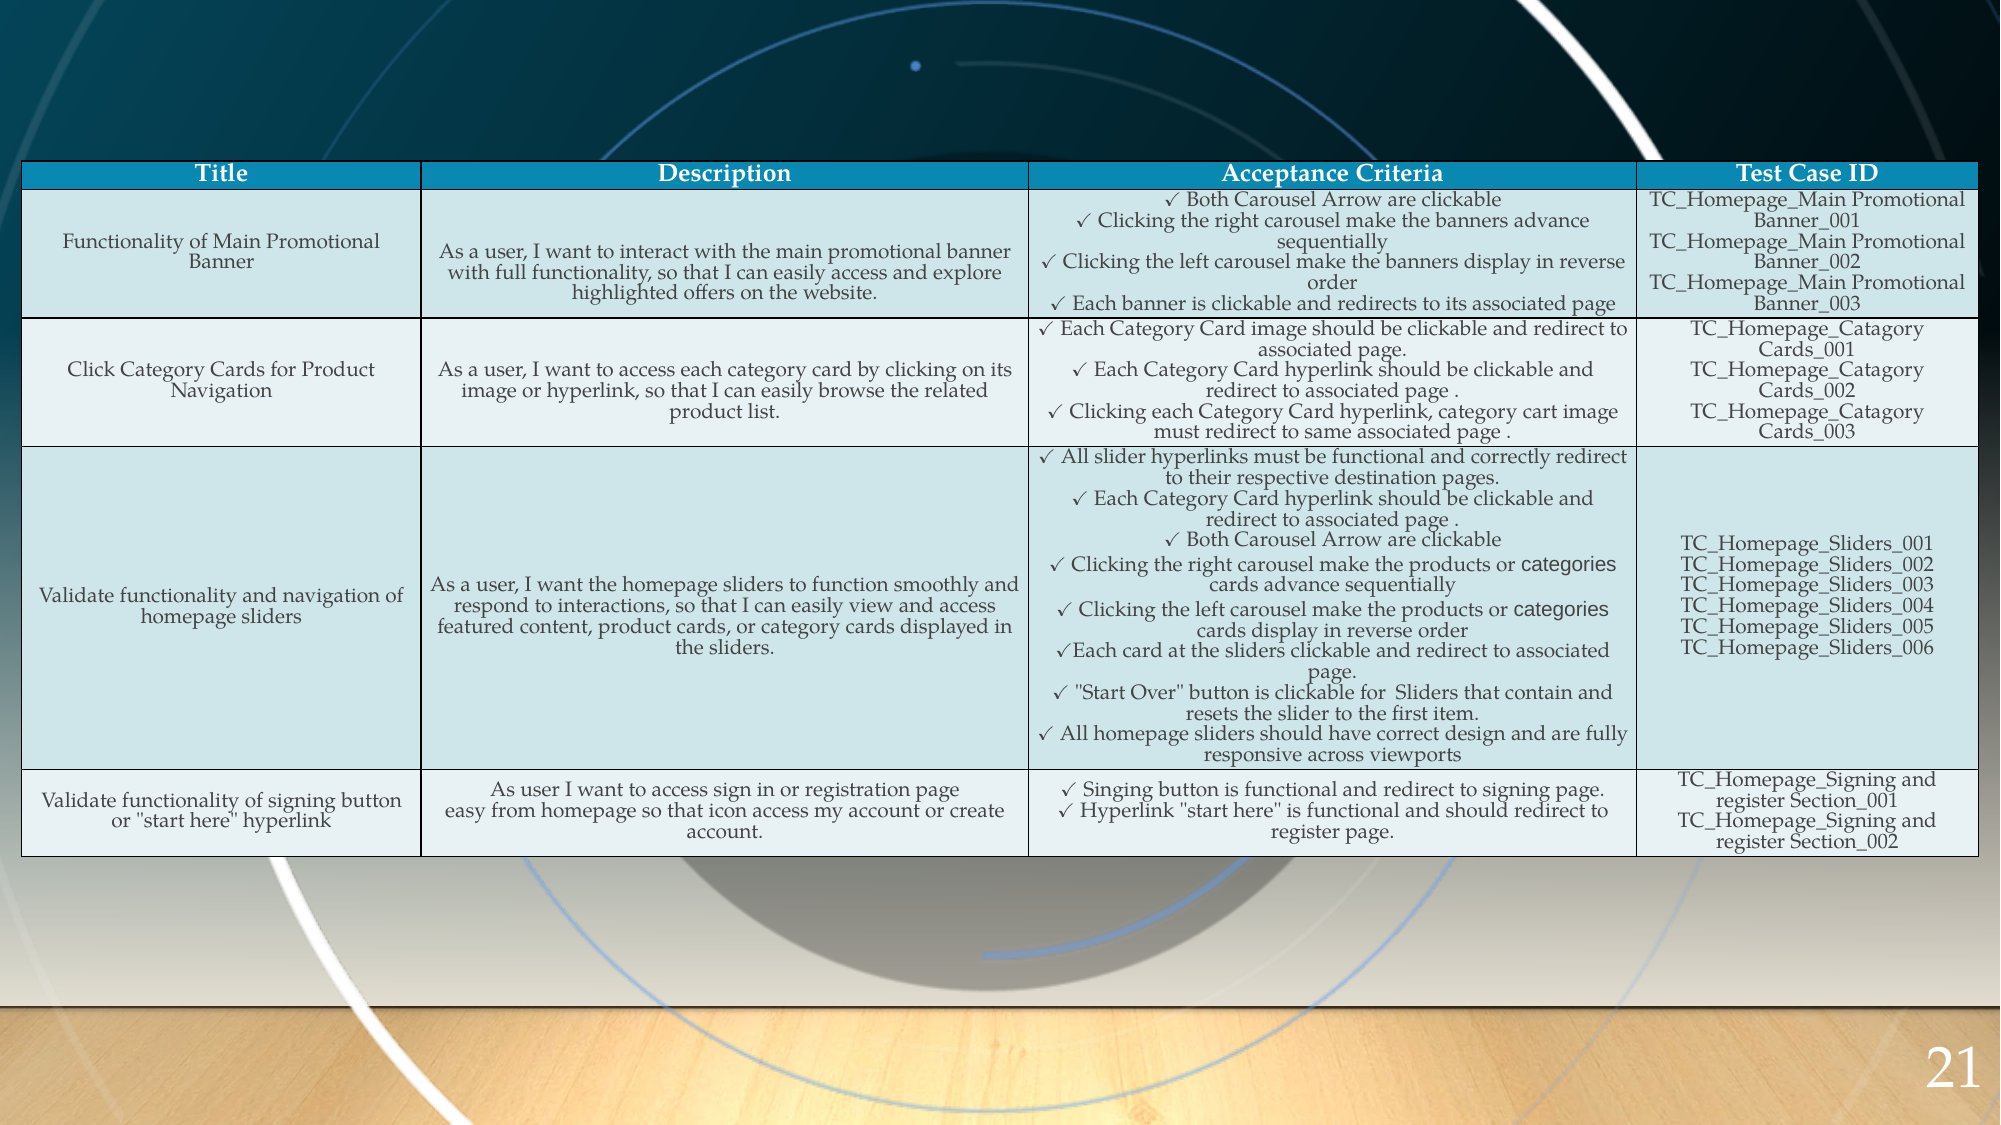

| Title | Description | Acceptance Criteria | Test Case ID |
| --- | --- | --- | --- |
| Functionality of Main Promotional Banner | As a user, I want to interact with the main promotional banner with full functionality, so that I can easily access and explore highlighted offers on the website. | ✓ Both Carousel Arrow are clickable ✓ Clicking the right carousel make the banners advance sequentially ✓ Clicking the left carousel make the banners display in reverse order ✓ Each banner is clickable and redirects to its associated page | TC\_Homepage\_Main Promotional Banner\_001 TC\_Homepage\_Main Promotional Banner\_002 TC\_Homepage\_Main Promotional Banner\_003 |
| Click Category Cards for Product Navigation | As a user, I want to access each category card by clicking on its image or hyperlink, so that I can easily browse the related product list. | ✓ Each Category Card image should be clickable and redirect to associated page. ✓ Each Category Card hyperlink should be clickable and redirect to associated page . ✓ Clicking each Category Card hyperlink, category cart image must redirect to same associated page . | TC\_Homepage\_Catagory Cards\_001 TC\_Homepage\_Catagory Cards\_002 TC\_Homepage\_Catagory Cards\_003 |
| Validate functionality and navigation of homepage sliders | As a user, I want the homepage sliders to function smoothly and respond to interactions, so that I can easily view and access featured content, product cards, or category cards displayed in the sliders. | ✓ All slider hyperlinks must be functional and correctly redirect to their respective destination pages. ✓ Each Category Card hyperlink should be clickable and redirect to associated page . ✓ Both Carousel Arrow are clickable ✓ Clicking the right carousel make the products or categories cards advance sequentially ✓ Clicking the left carousel make the products or categories cards display in reverse order ✓Each card at the sliders clickable and redirect to associated page. ✓ "Start Over" button is clickable for  Sliders that contain and resets the slider to the first item. ✓ All homepage sliders should have correct design and are fully responsive across viewports | TC\_Homepage\_Sliders\_001 TC\_Homepage\_Sliders\_002 TC\_Homepage\_Sliders\_003 TC\_Homepage\_Sliders\_004 TC\_Homepage\_Sliders\_005 TC\_Homepage\_Sliders\_006 |
| Validate functionality of signing button or "start here" hyperlink | As user I want to access sign in or registration page easy from homepage so that icon access my account or create account. | ✓ Singing button is functional and redirect to signing page. ✓ Hyperlink "start here" is functional and should redirect to register page. | TC\_Homepage\_Signing and register Section\_001 TC\_Homepage\_Signing and register Section\_002 |
21